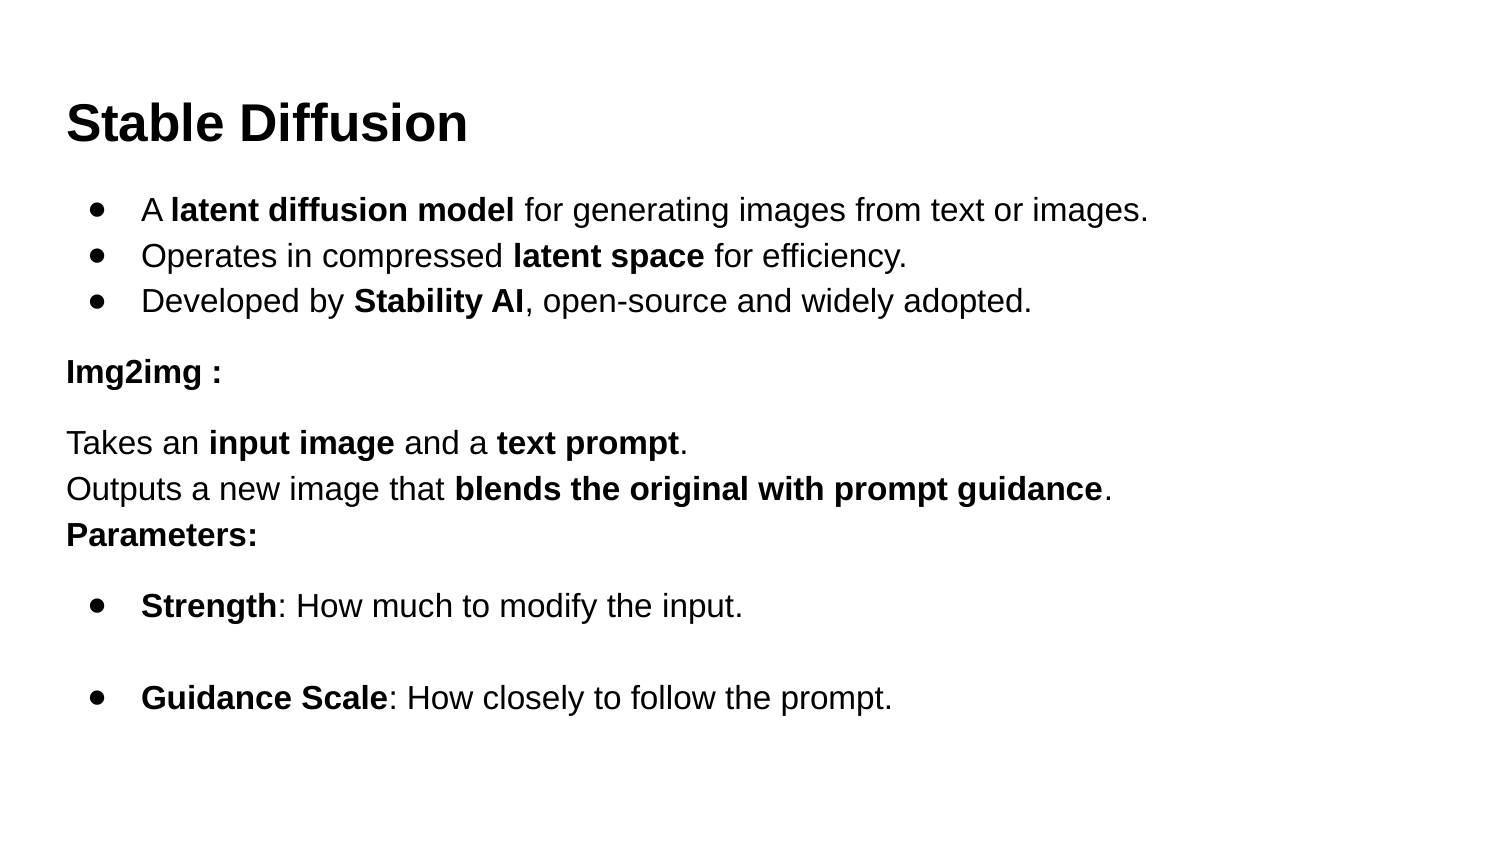

# Stable Diffusion
A latent diffusion model for generating images from text or images.
Operates in compressed latent space for efficiency.
Developed by Stability AI, open-source and widely adopted.
Img2img :
Takes an input image and a text prompt.
Outputs a new image that blends the original with prompt guidance.
Parameters:
Strength: How much to modify the input.
Guidance Scale: How closely to follow the prompt.